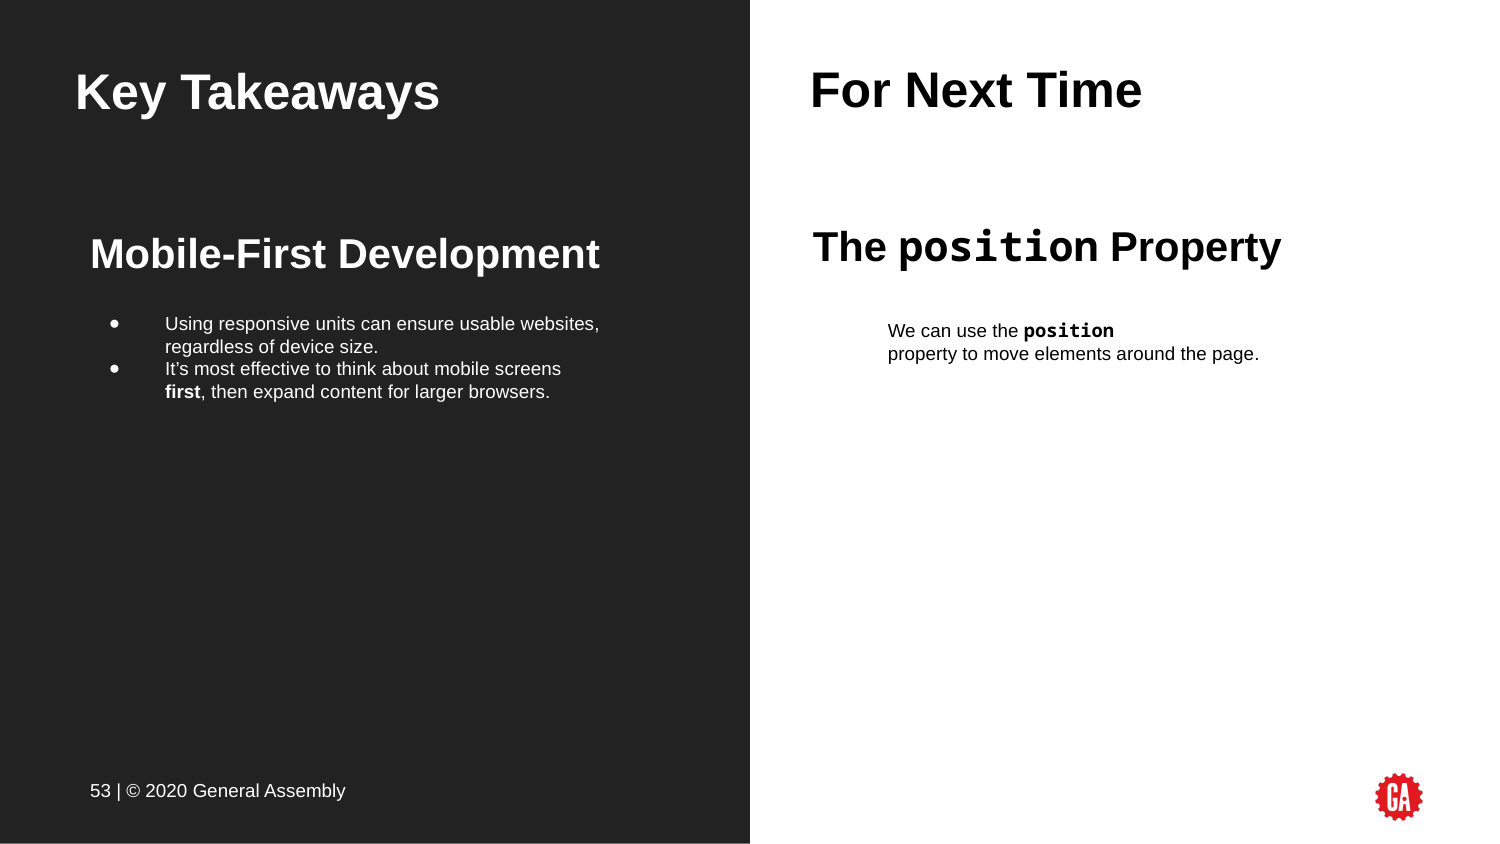

# Key Takeaways
For Next Time
Mobile-First Development
The position Property
Using responsive units can ensure usable websites, regardless of device size.
It’s most effective to think about mobile screens first, then expand content for larger browsers.
We can use the position
property to move elements around the page.
53 | © 2020 General Assembly